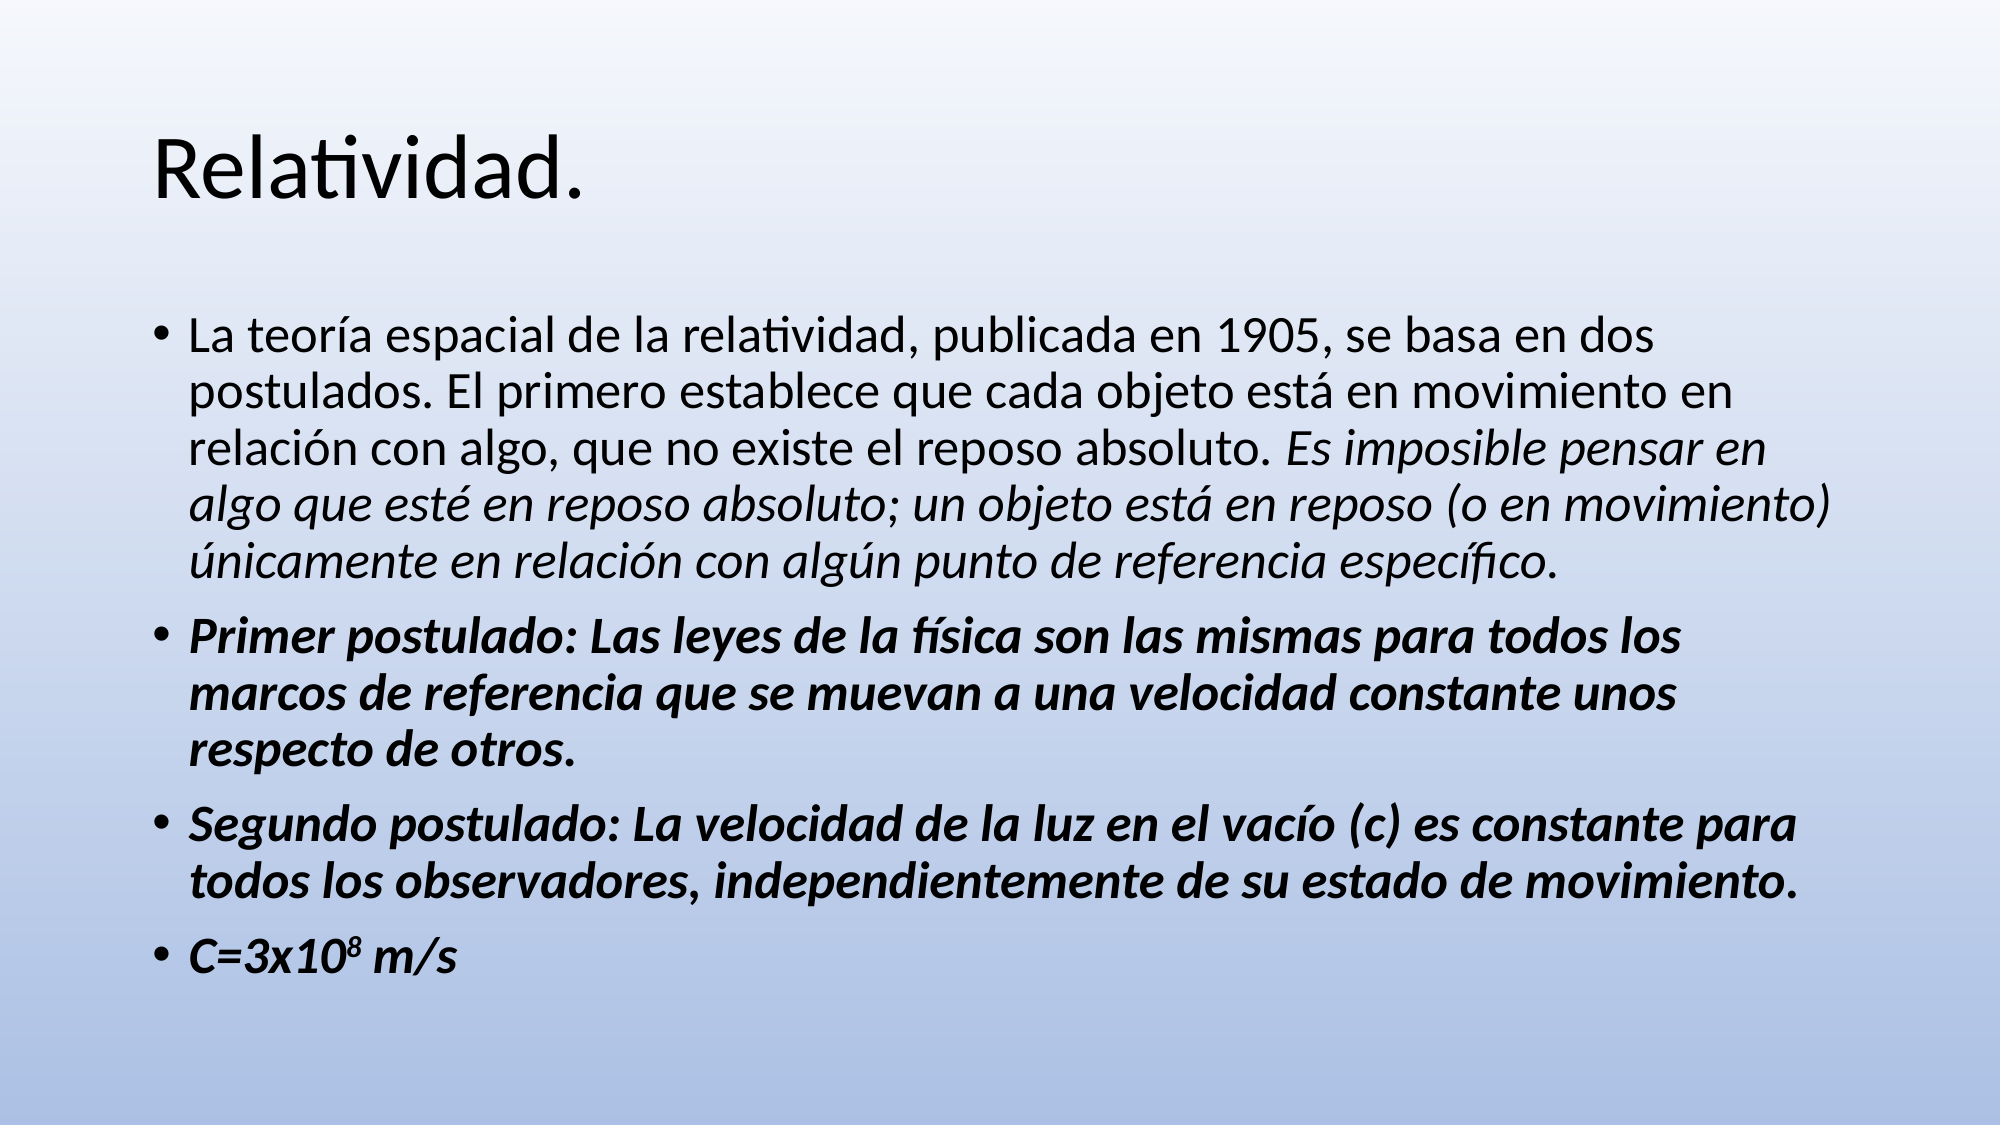

# Relatividad.
La teoría espacial de la relatividad, publicada en 1905, se basa en dos postulados. El primero establece que cada objeto está en movimiento en relación con algo, que no existe el reposo absoluto. Es imposible pensar en algo que esté en reposo absoluto; un objeto está en reposo (o en movimiento) únicamente en relación con algún punto de referencia específico.
Primer postulado: Las leyes de la física son las mismas para todos los marcos de referencia que se muevan a una velocidad constante unos respecto de otros.
Segundo postulado: La velocidad de la luz en el vacío (c) es constante para todos los observadores, independientemente de su estado de movimiento.
C=3x108 m/s